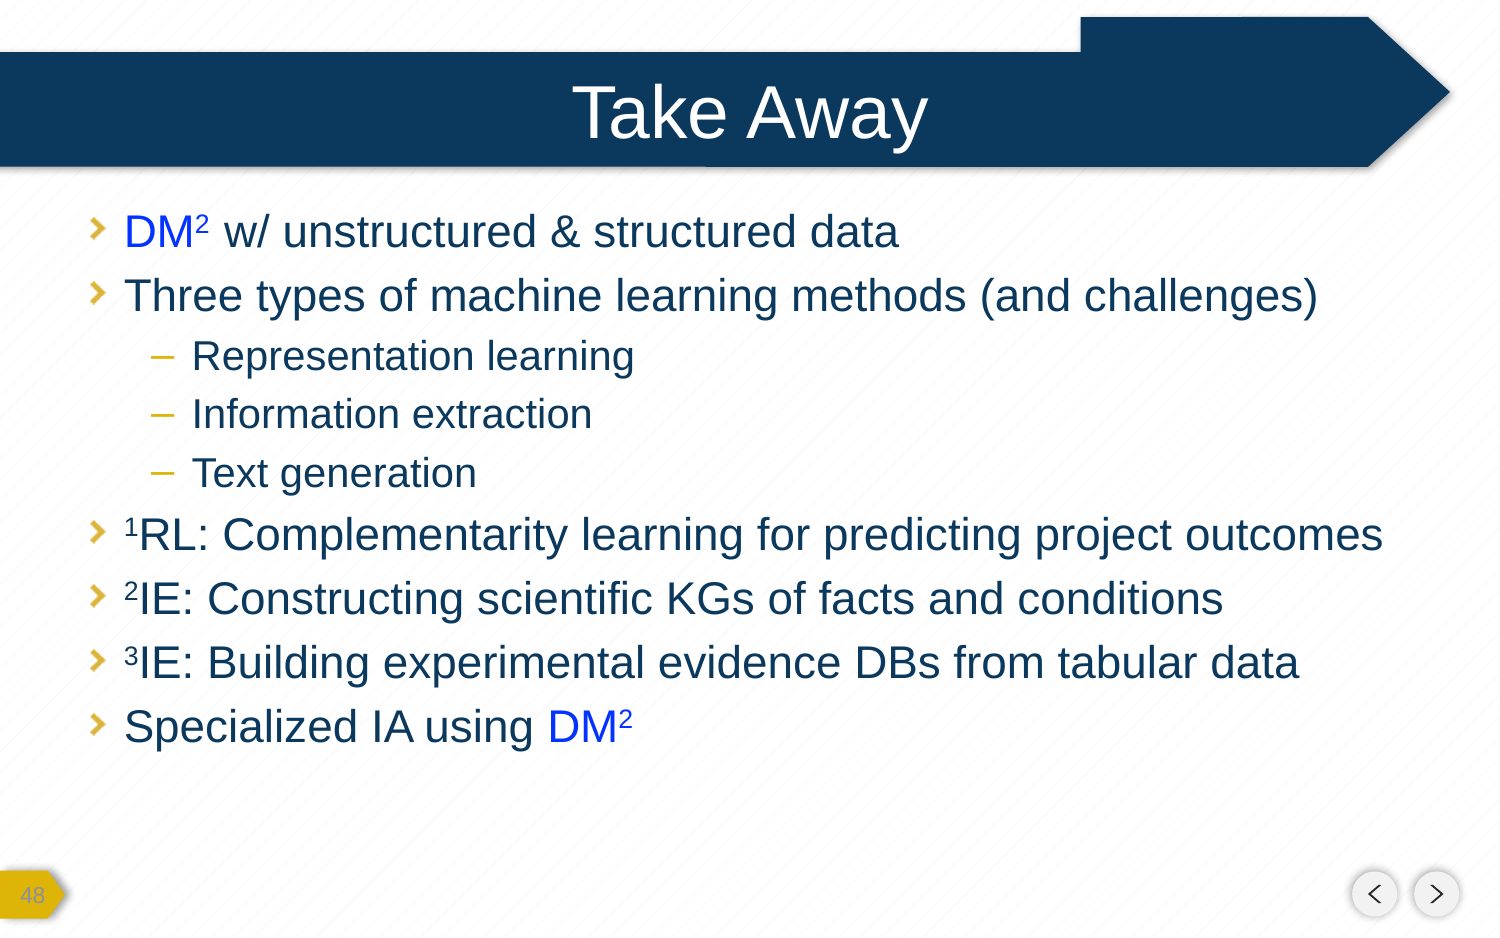

# Take Away
DM2  w/ unstructured & structured data
Three types of machine learning methods (and challenges)
Representation learning
Information extraction
Text generation
1RL: Complementarity learning for predicting project outcomes
2IE: Constructing scientific KGs of facts and conditions
3IE: Building experimental evidence DBs from tabular data
Specialized IA using DM2
48